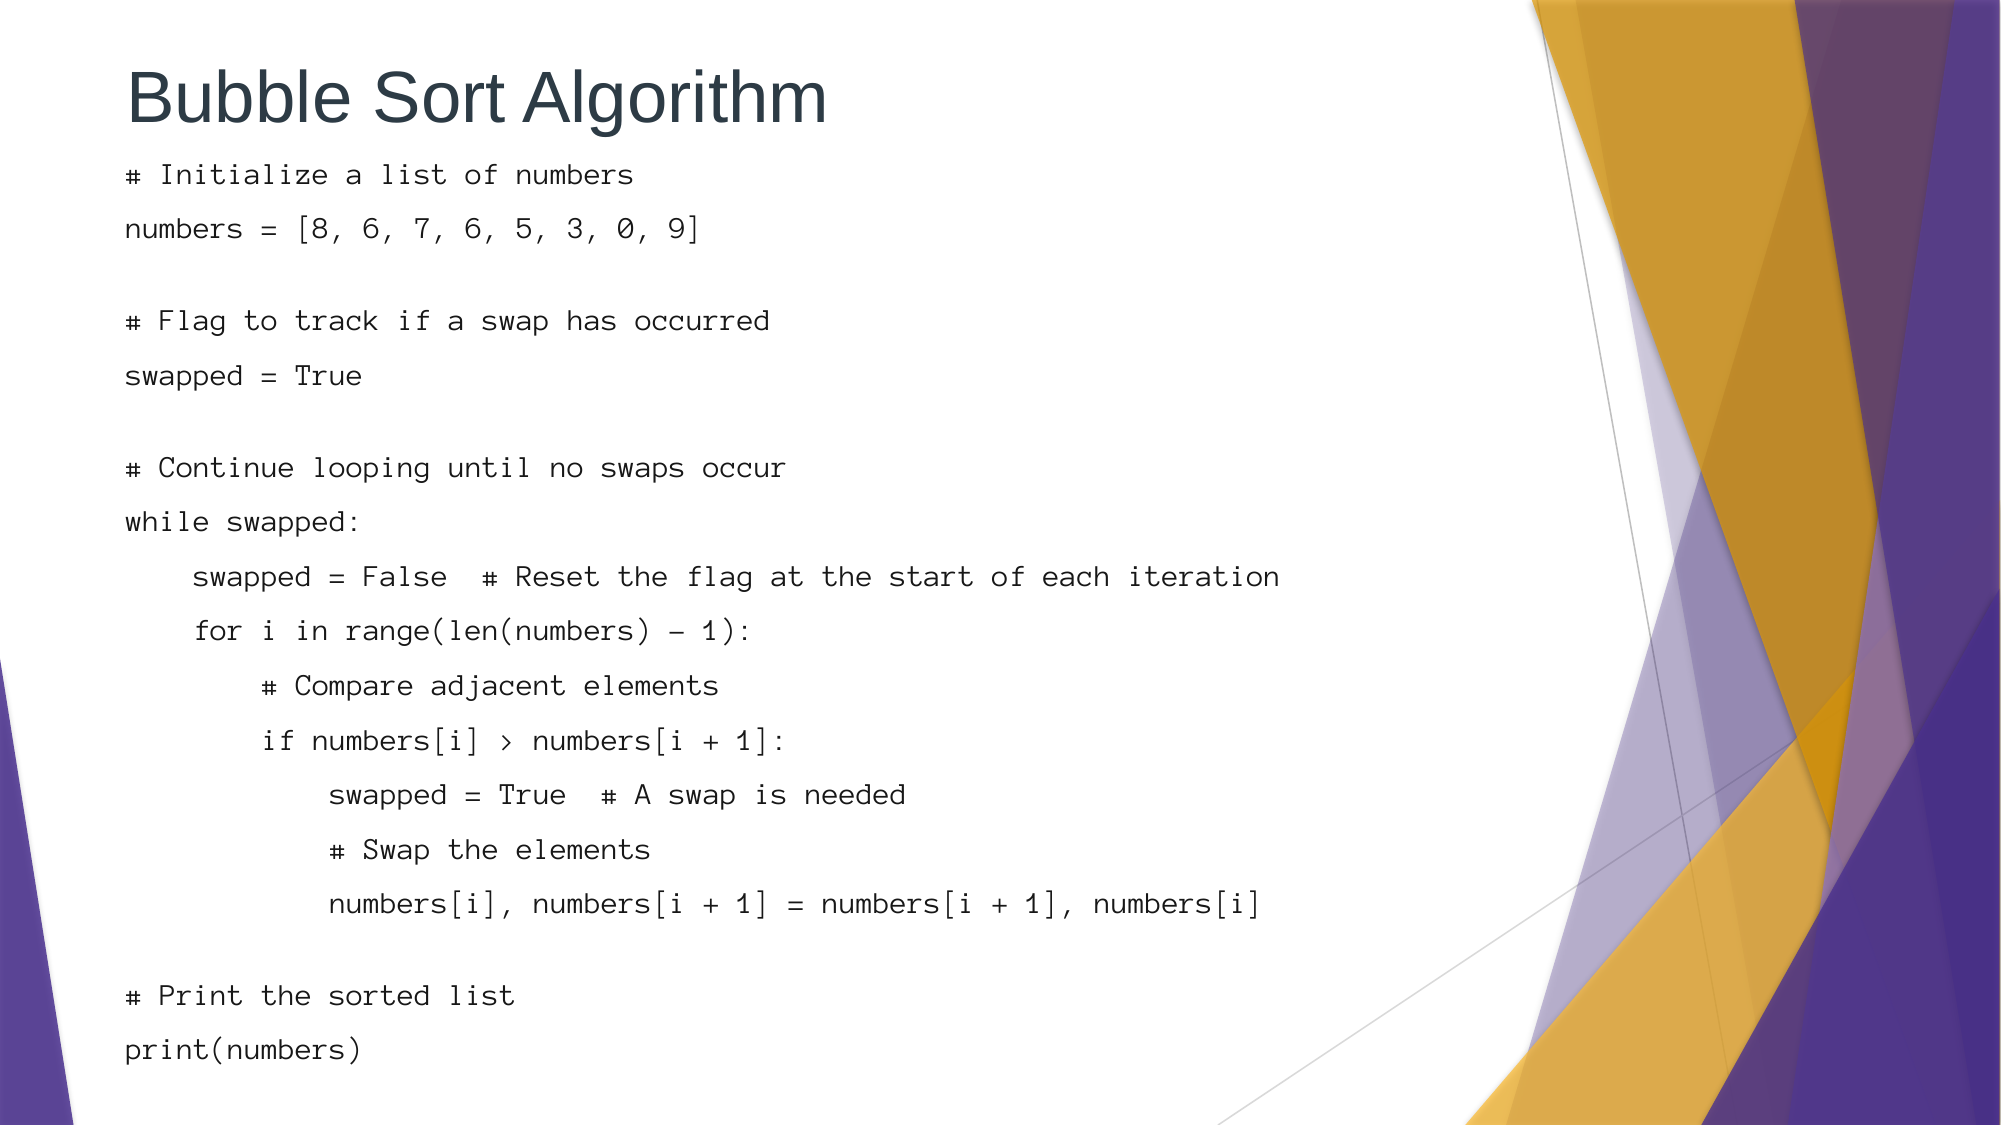

# Bubble Sort Algorithm
# Initialize a list of numbers
numbers = [8, 6, 7, 6, 5, 3, 0, 9]
# Flag to track if a swap has occurred
swapped = True
# Continue looping until no swaps occur
while swapped:
    swapped = False  # Reset the flag at the start of each iteration
    for i in range(len(numbers) - 1):
        # Compare adjacent elements
        if numbers[i] > numbers[i + 1]:
            swapped = True  # A swap is needed
            # Swap the elements
            numbers[i], numbers[i + 1] = numbers[i + 1], numbers[i]
# Print the sorted list
print(numbers)